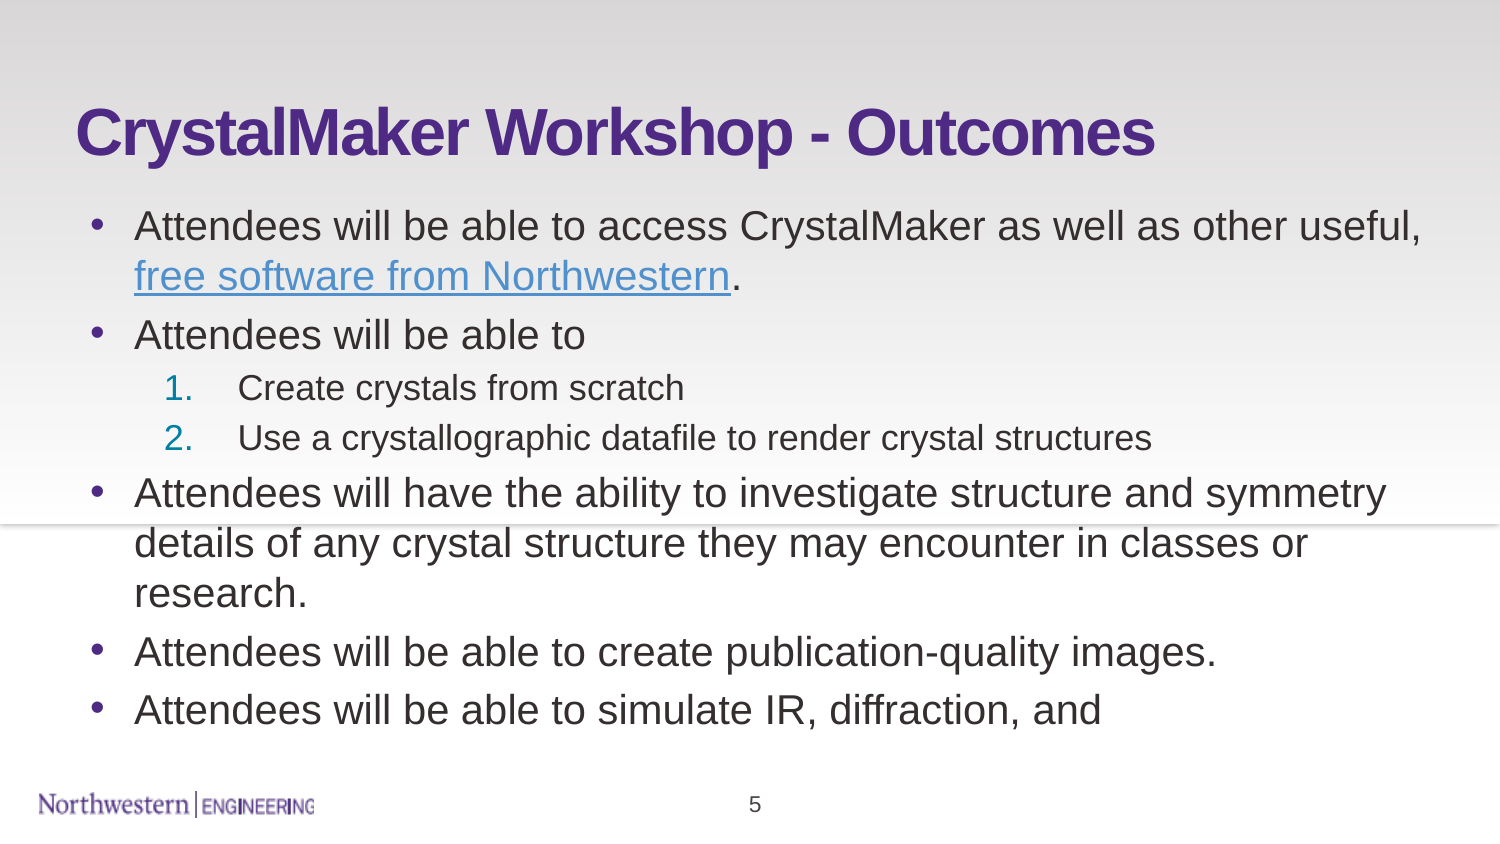

# CrystalMaker Workshop - Outcomes
Attendees will be able to access CrystalMaker as well as other useful, free software from Northwestern.
Attendees will be able to
Create crystals from scratch
Use a crystallographic datafile to render crystal structures
Attendees will have the ability to investigate structure and symmetry details of any crystal structure they may encounter in classes or research.
Attendees will be able to create publication-quality images.
Attendees will be able to simulate IR, diffraction, and
5